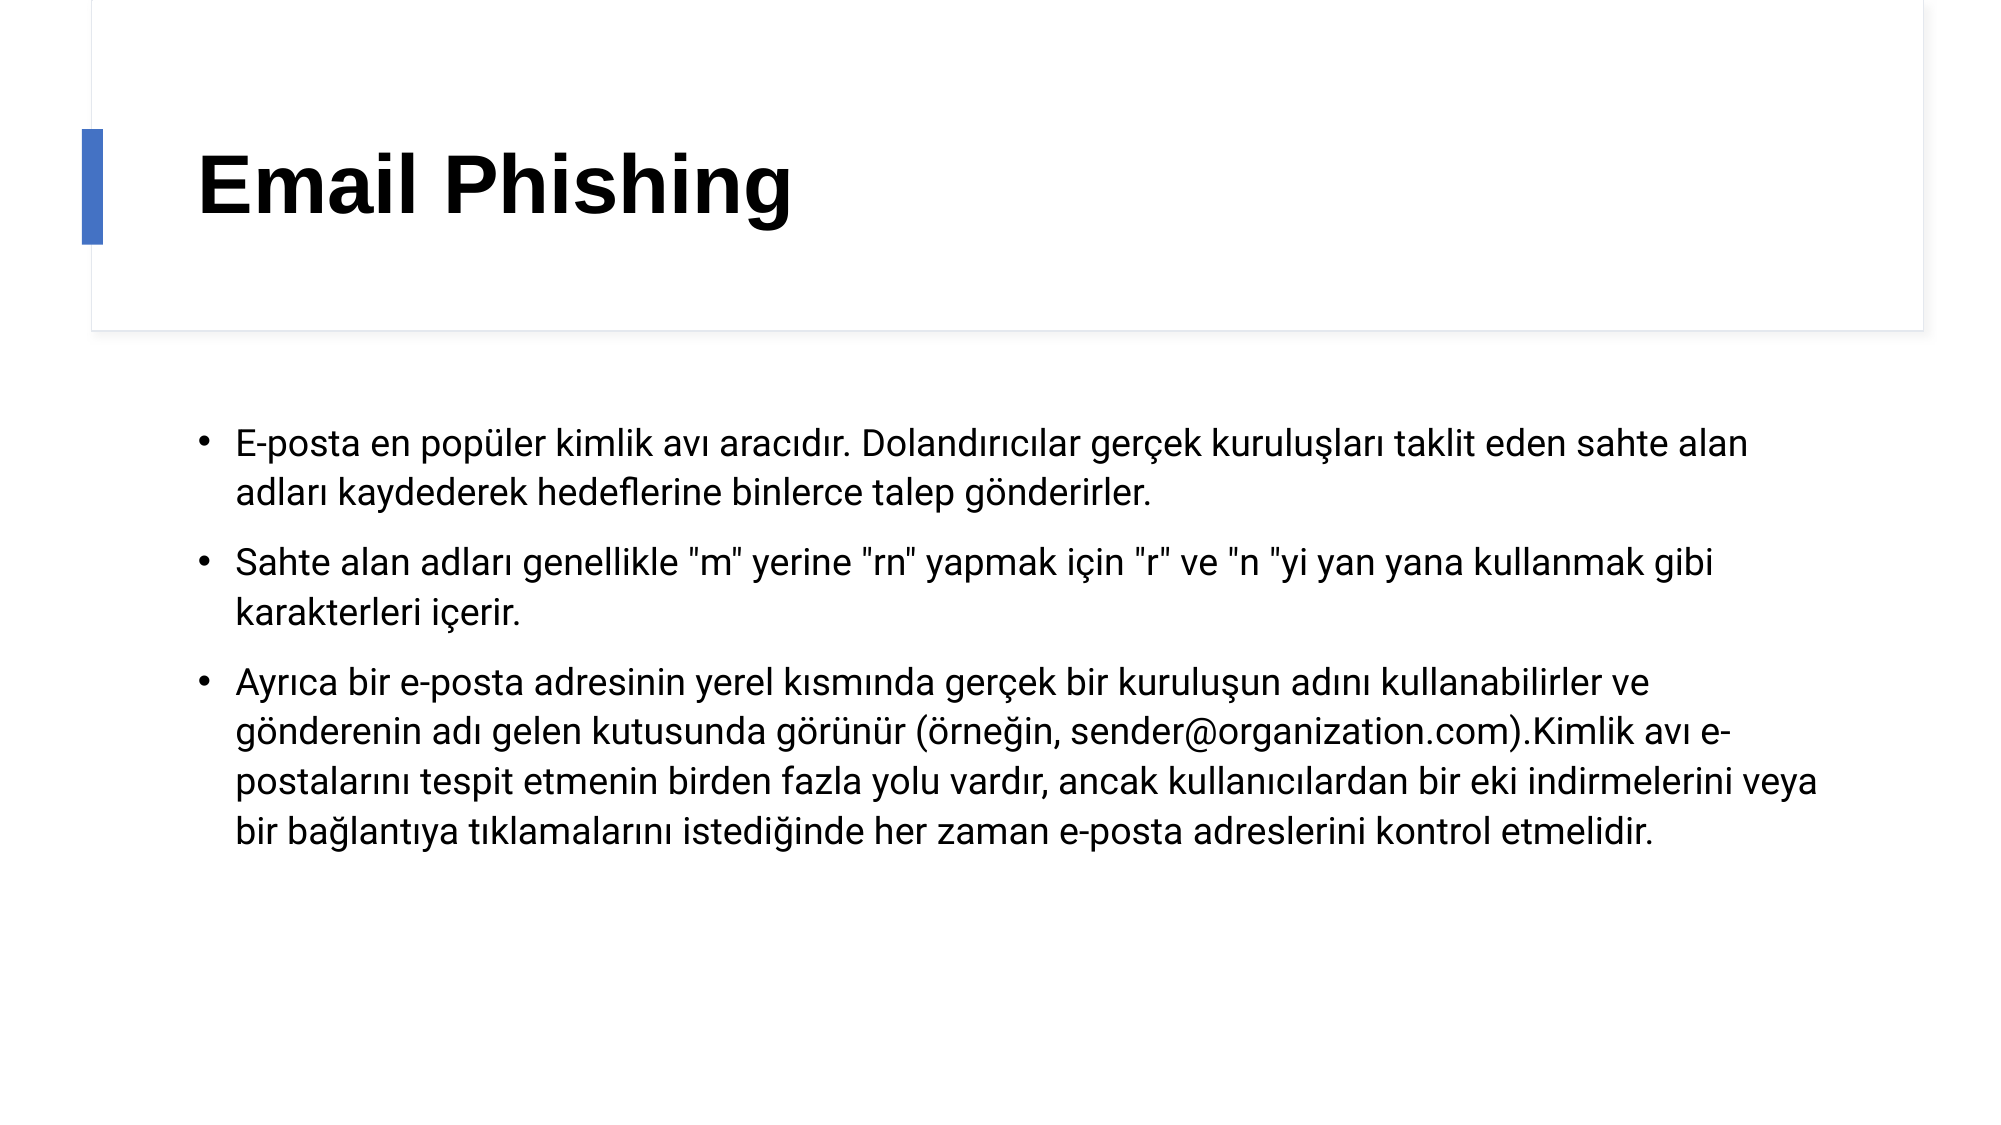

# Email Phishing
E-posta en popüler kimlik avı aracıdır. Dolandırıcılar gerçek kuruluşları taklit eden sahte alan adları kaydederek hedeflerine binlerce talep gönderirler.
Sahte alan adları genellikle "m" yerine "rn" yapmak için "r" ve "n "yi yan yana kullanmak gibi karakterleri içerir.
Ayrıca bir e-posta adresinin yerel kısmında gerçek bir kuruluşun adını kullanabilirler ve gönderenin adı gelen kutusunda görünür (örneğin, sender@organization.com).Kimlik avı e-postalarını tespit etmenin birden fazla yolu vardır, ancak kullanıcılardan bir eki indirmelerini veya bir bağlantıya tıklamalarını istediğinde her zaman e-posta adreslerini kontrol etmelidir.